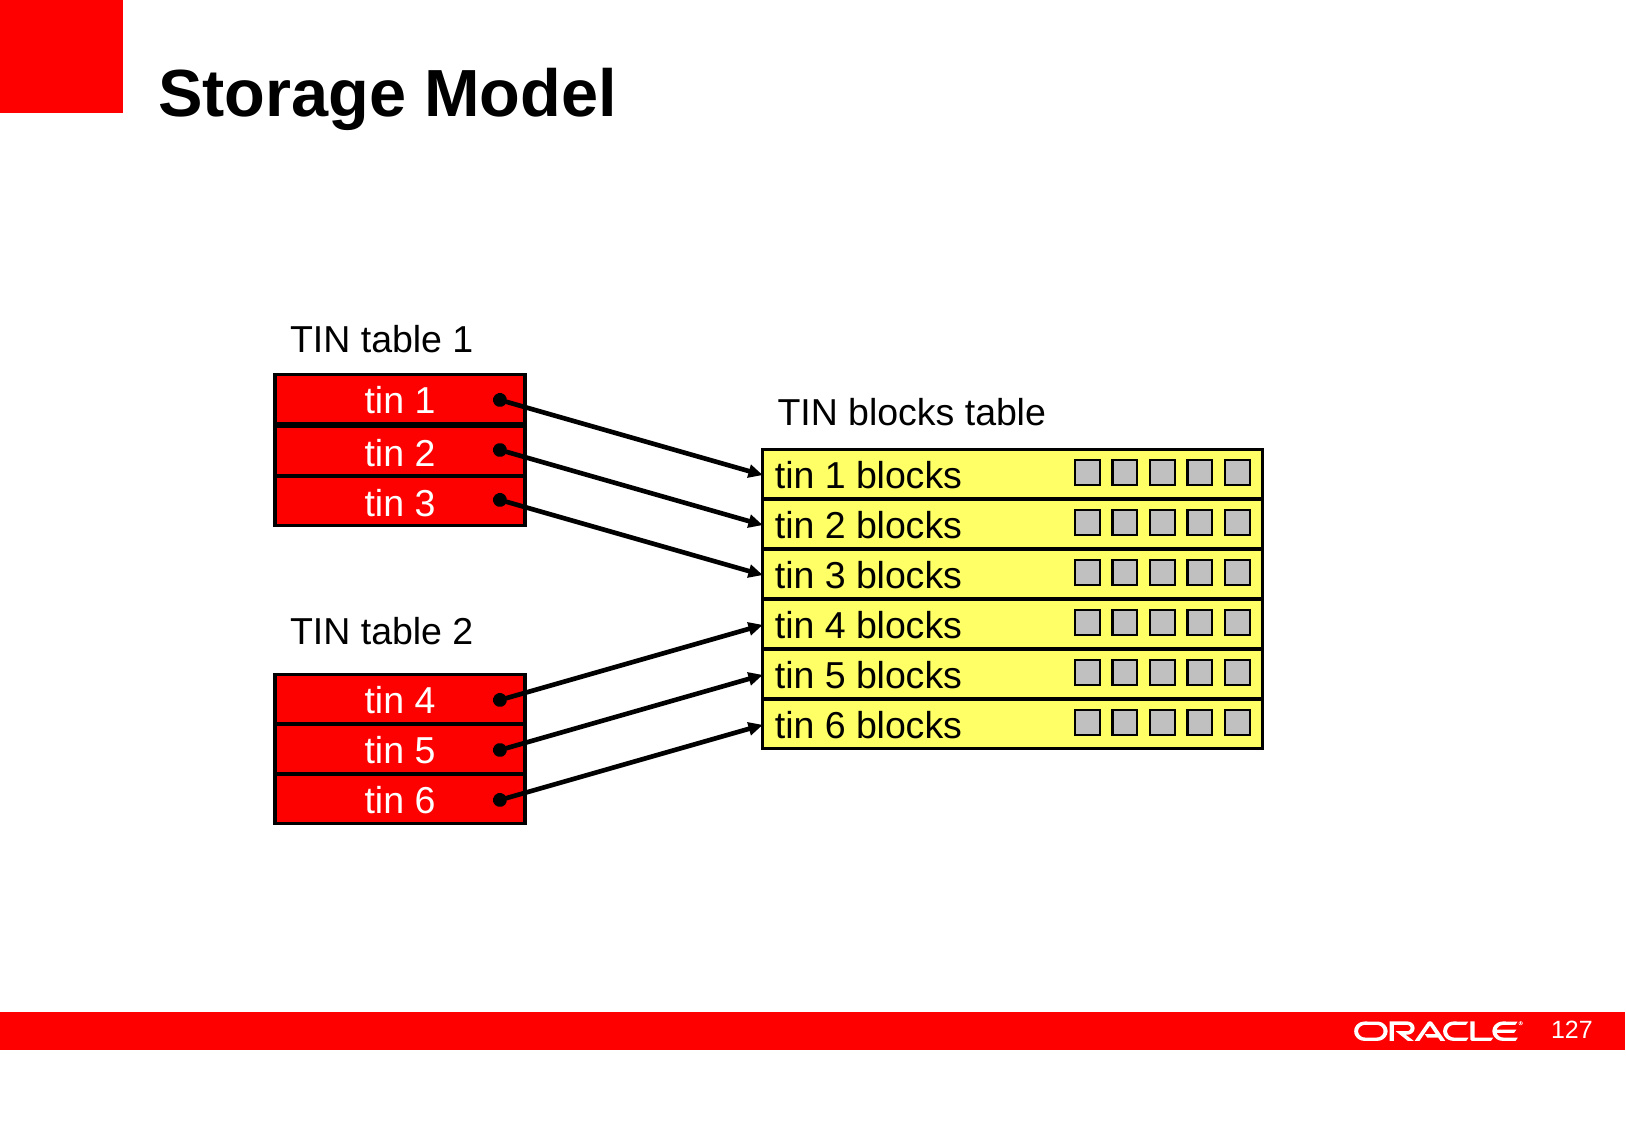

# Storage Model
TIN table 1
tin 1
TIN blocks table

tin 2
 tin 1 blocks

tin 3
 tin 2 blocks

 tin 3 blocks

 tin 4 blocks
TIN table 2

 tin 5 blocks

tin 4

 tin 6 blocks

tin 5

tin 6